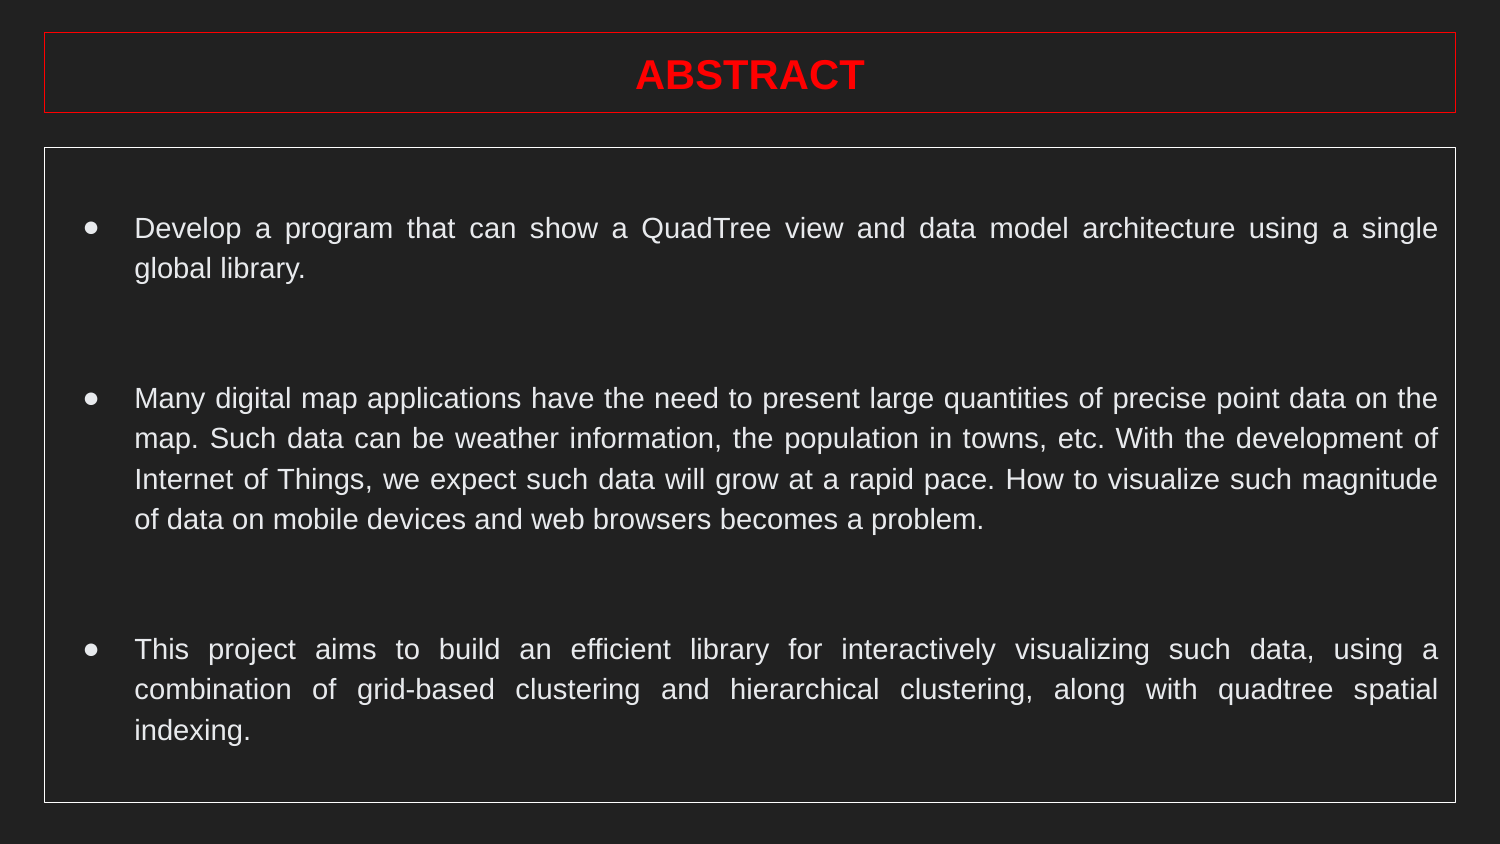

ABSTRACT
Develop a program that can show a QuadTree view and data model architecture using a single global library.

Many digital map applications have the need to present large quantities of precise point data on the map. Such data can be weather information, the population in towns, etc. With the development of Internet of Things, we expect such data will grow at a rapid pace. How to visualize such magnitude of data on mobile devices and web browsers becomes a problem.

This project aims to build an efficient library for interactively visualizing such data, using a combination of grid-based clustering and hierarchical clustering, along with quadtree spatial indexing.